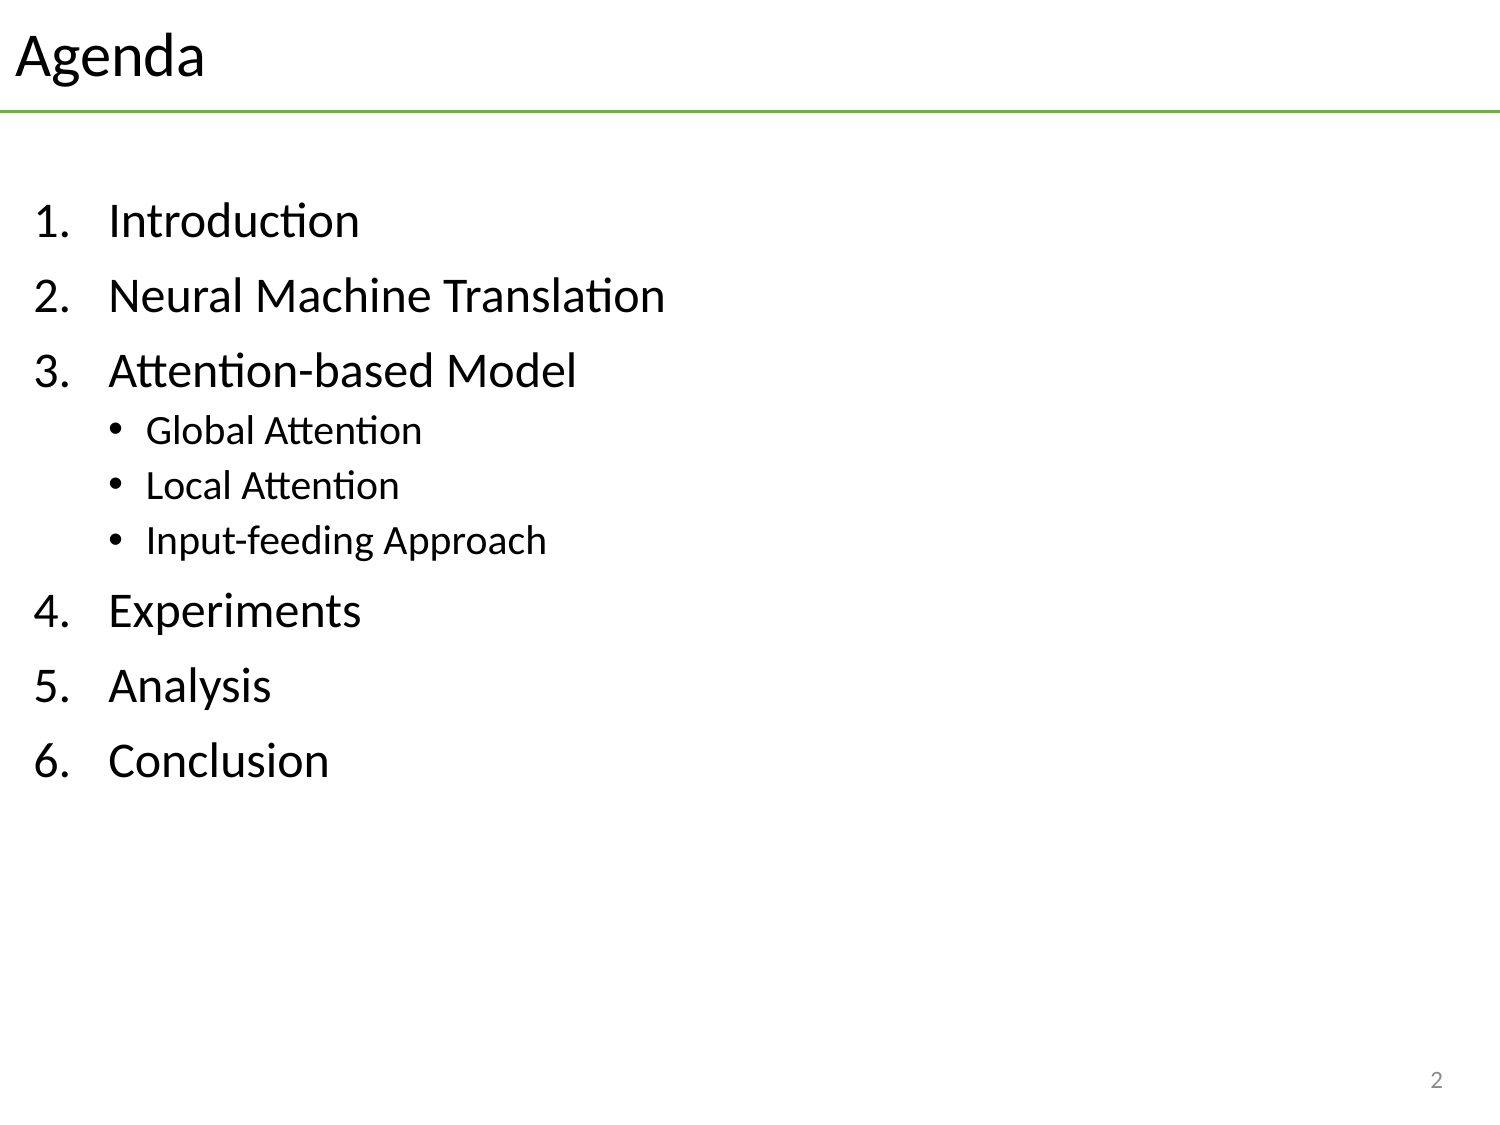

# Agenda

Introduction
Neural Machine Translation
Attention-based Model
Global Attention
Local Attention
Input-feeding Approach
Experiments
Analysis
Conclusion
2